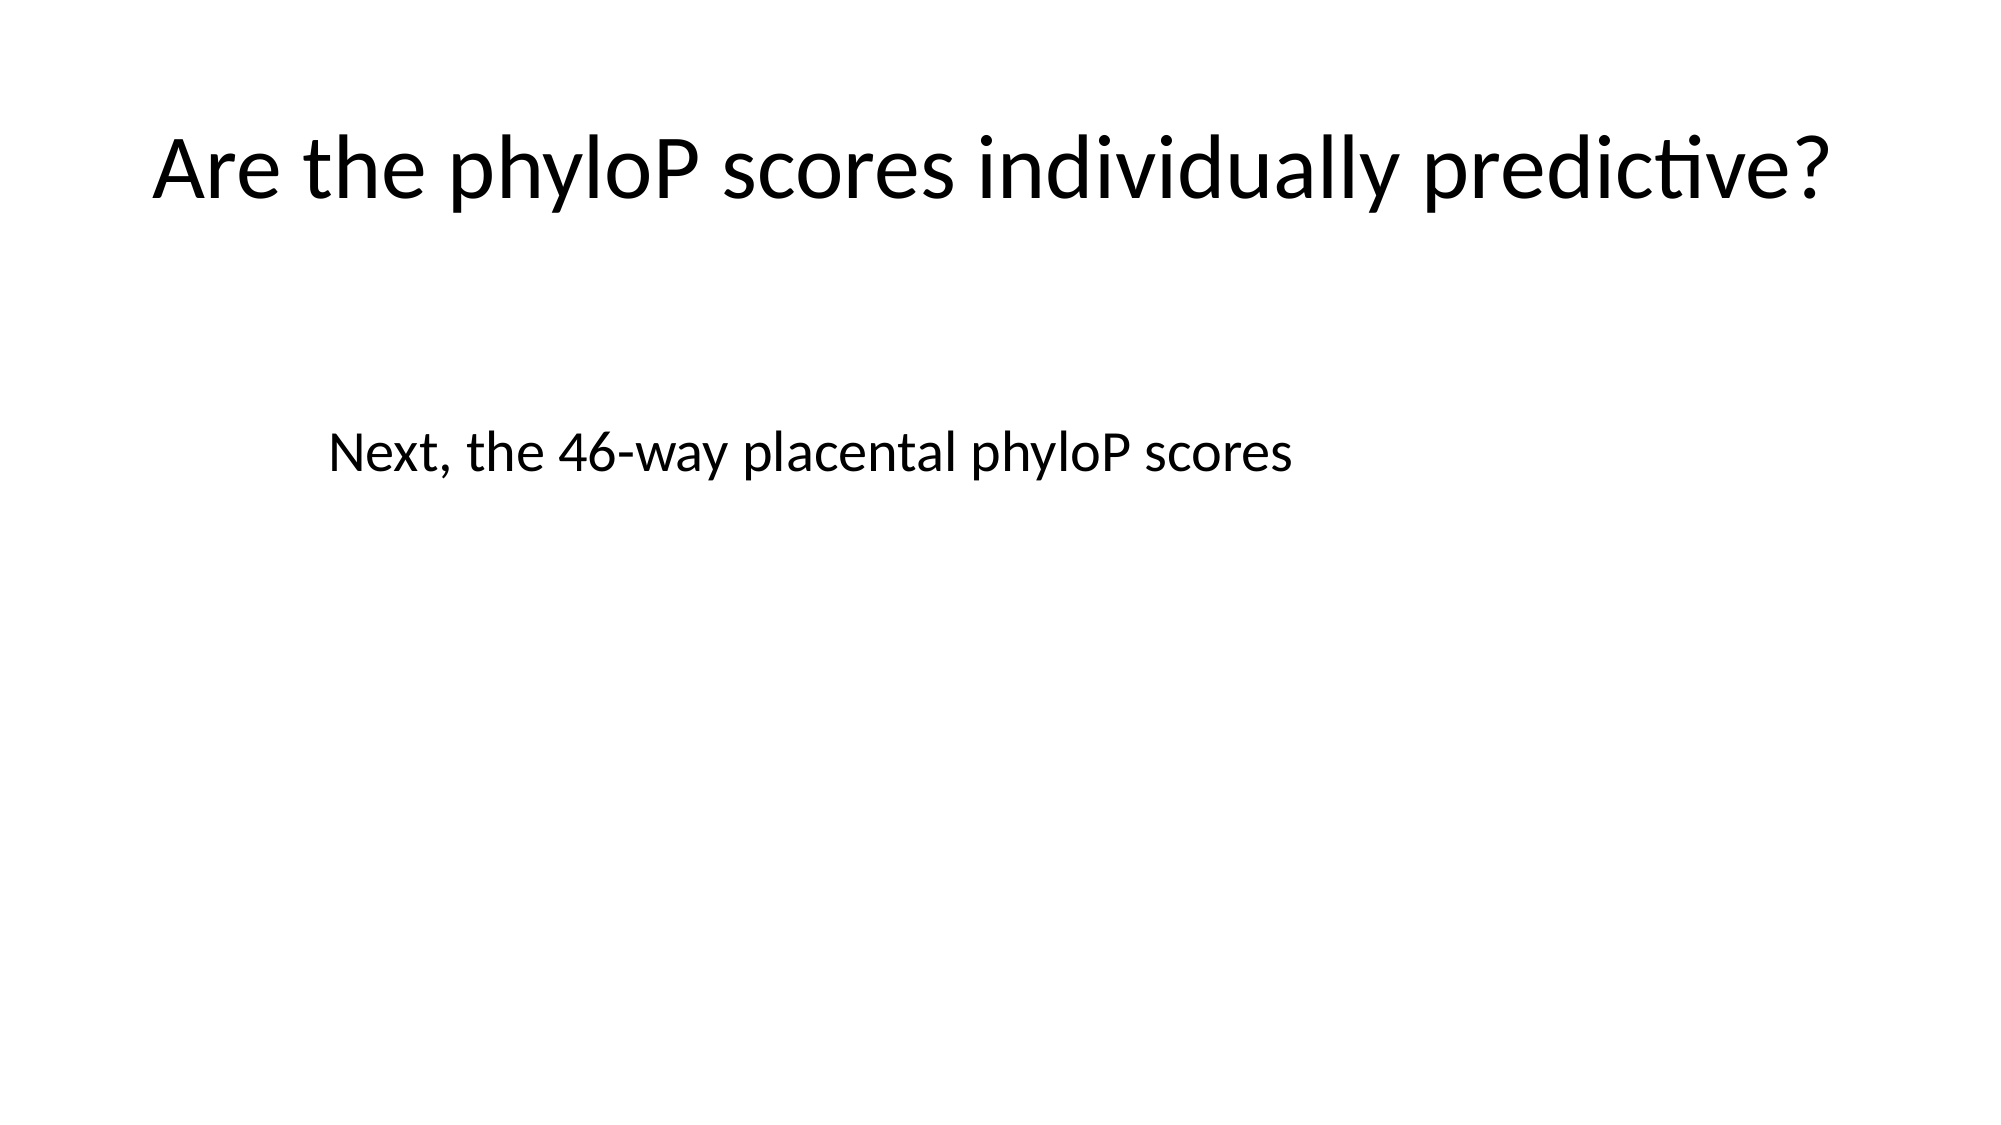

# Are the phyloP scores individually predictive?
Next, the 46-way placental phyloP scores